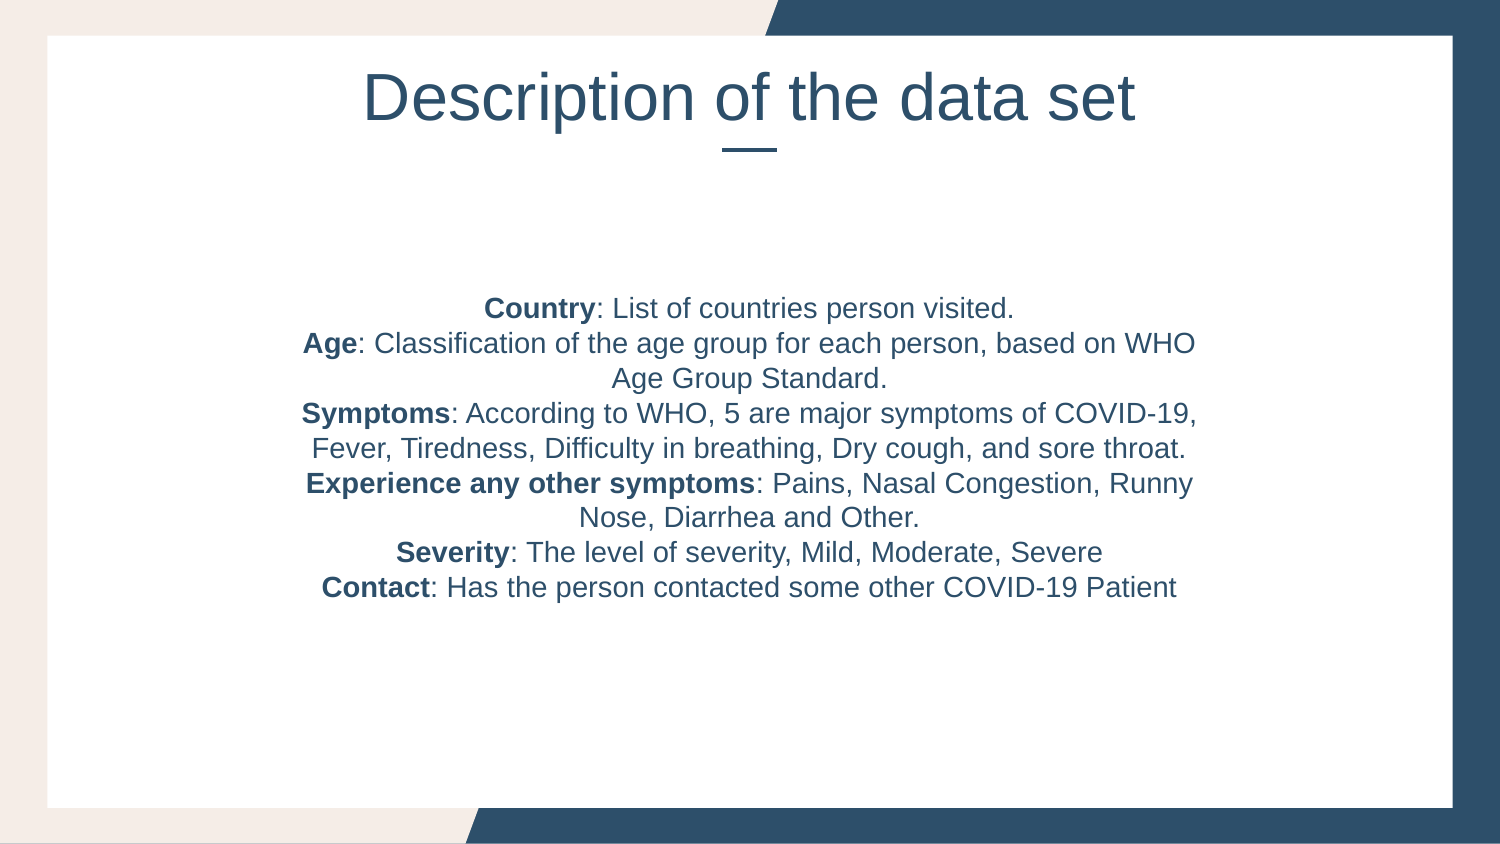

Description of the data set
Country: List of countries person visited.
Age: Classification of the age group for each person, based on WHO Age Group Standard.
Symptoms: According to WHO, 5 are major symptoms of COVID-19, Fever, Tiredness, Difficulty in breathing, Dry cough, and sore throat.
Experience any other symptoms: Pains, Nasal Congestion, Runny Nose, Diarrhea and Other.
Severity: The level of severity, Mild, Moderate, Severe
Contact: Has the person contacted some other COVID-19 Patient